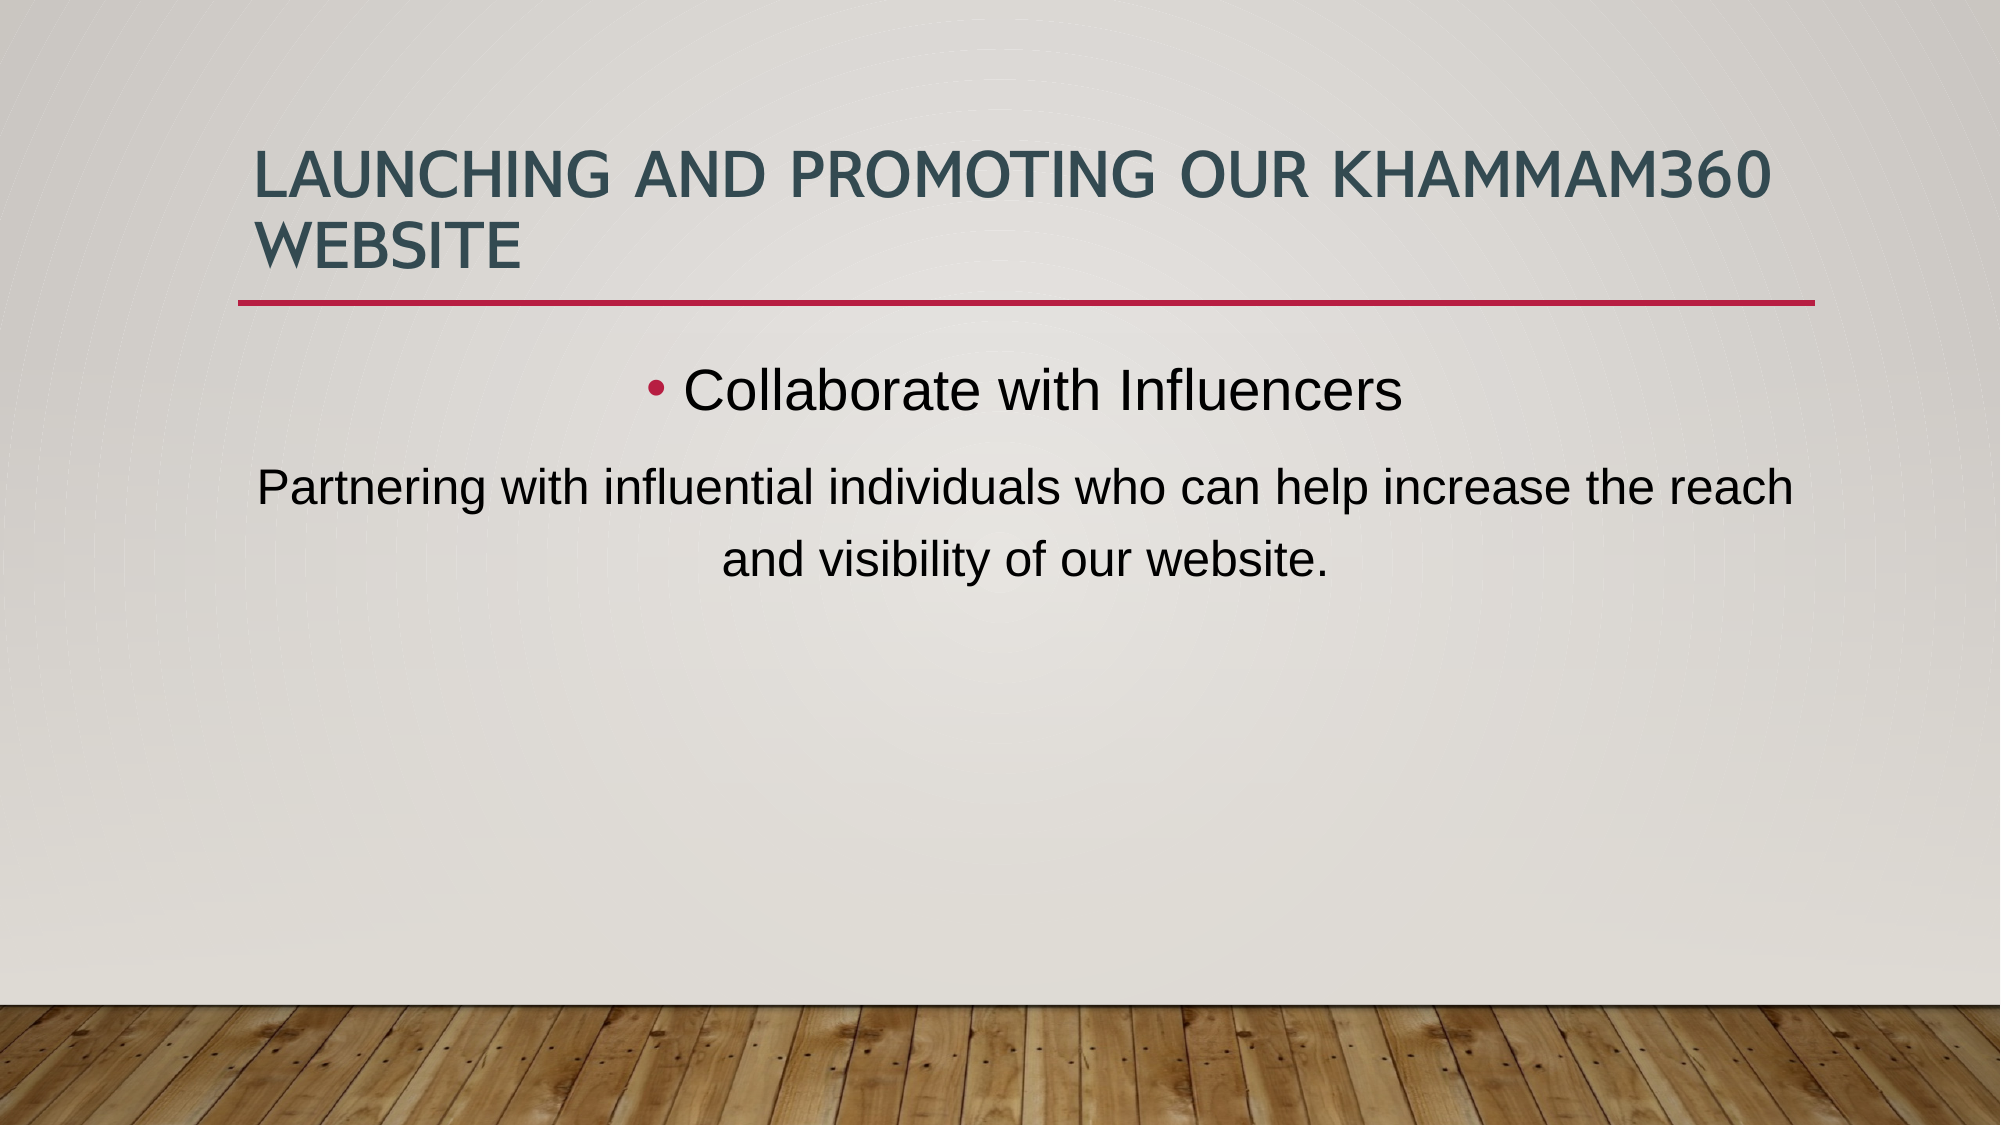

# Launching and Promoting Our KHAMMAM360 Website
Collaborate with Influencers
Partnering with influential individuals who can help increase the reach and visibility of our website.